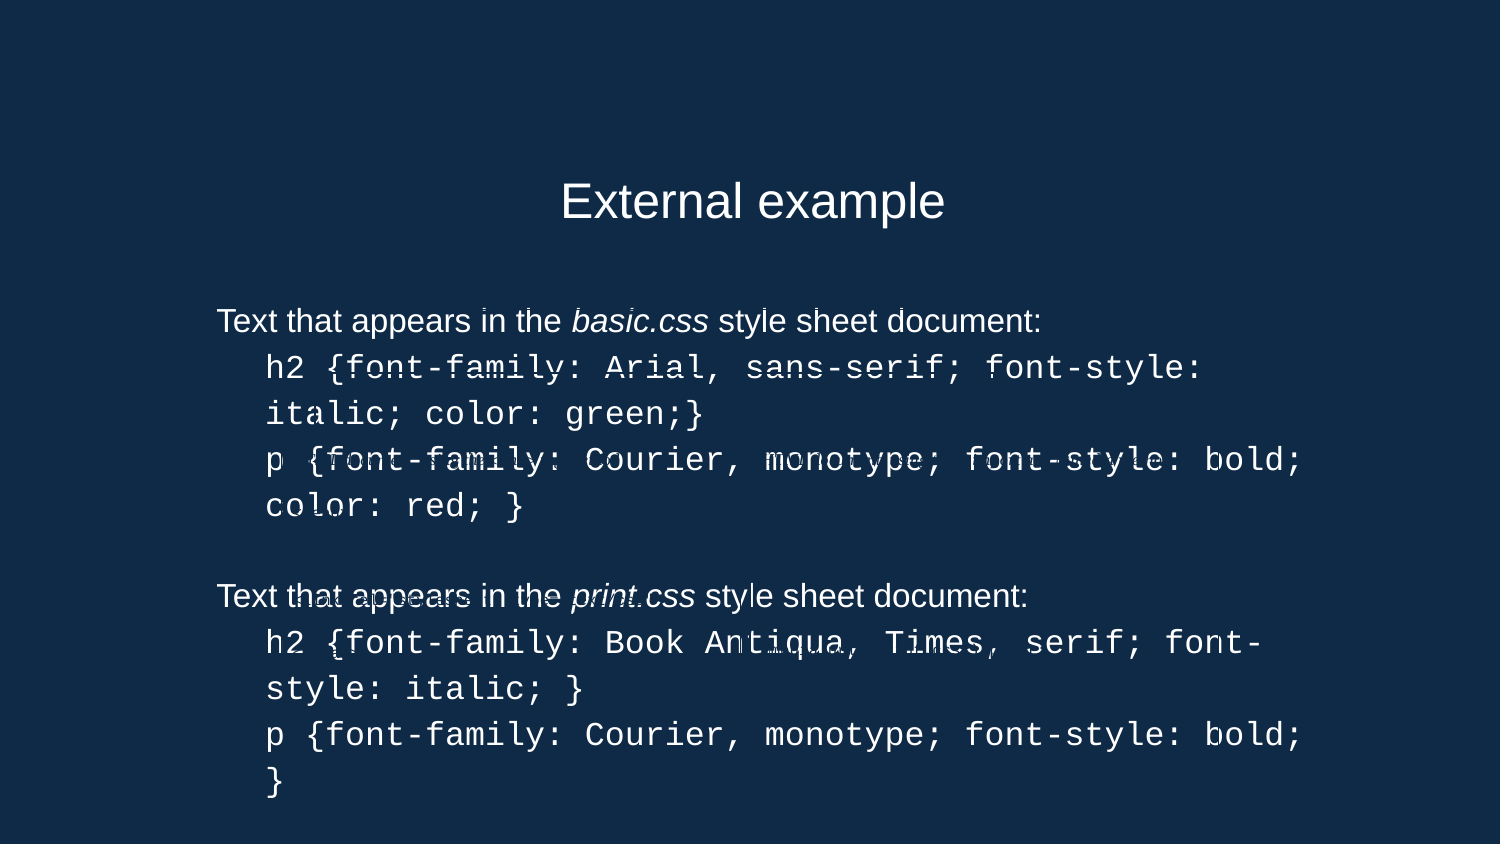

4/1/2024
Using Cascading Style Sheets
slide 35
# External example

Text that appears in the basic.css style sheet document:
	h2 {font-family: Arial, sans-serif; font-style: italic; color: green;}
p {font-family: Courier, monotype; font-style: bold; color: red; }

Text that appears in the print.css style sheet document:
	h2 {font-family: Book Antiqua, Times, serif; font-style: italic; }
p {font-family: Courier, monotype; font-style: bold; }

HTML document, using the <link> tag method

<head>
<link rel="stylesheet" type="text/css" href="basic.css" media="all" />
<link rel="stylesheet" type="text/css" href="print.css" media="print" />
</head>
HTML document, using the @import and @media method

<head>
<style type="text/css">
<!--
@import url("basic.css") all;
@media url("print.css") print;
-->
</style>
</head>